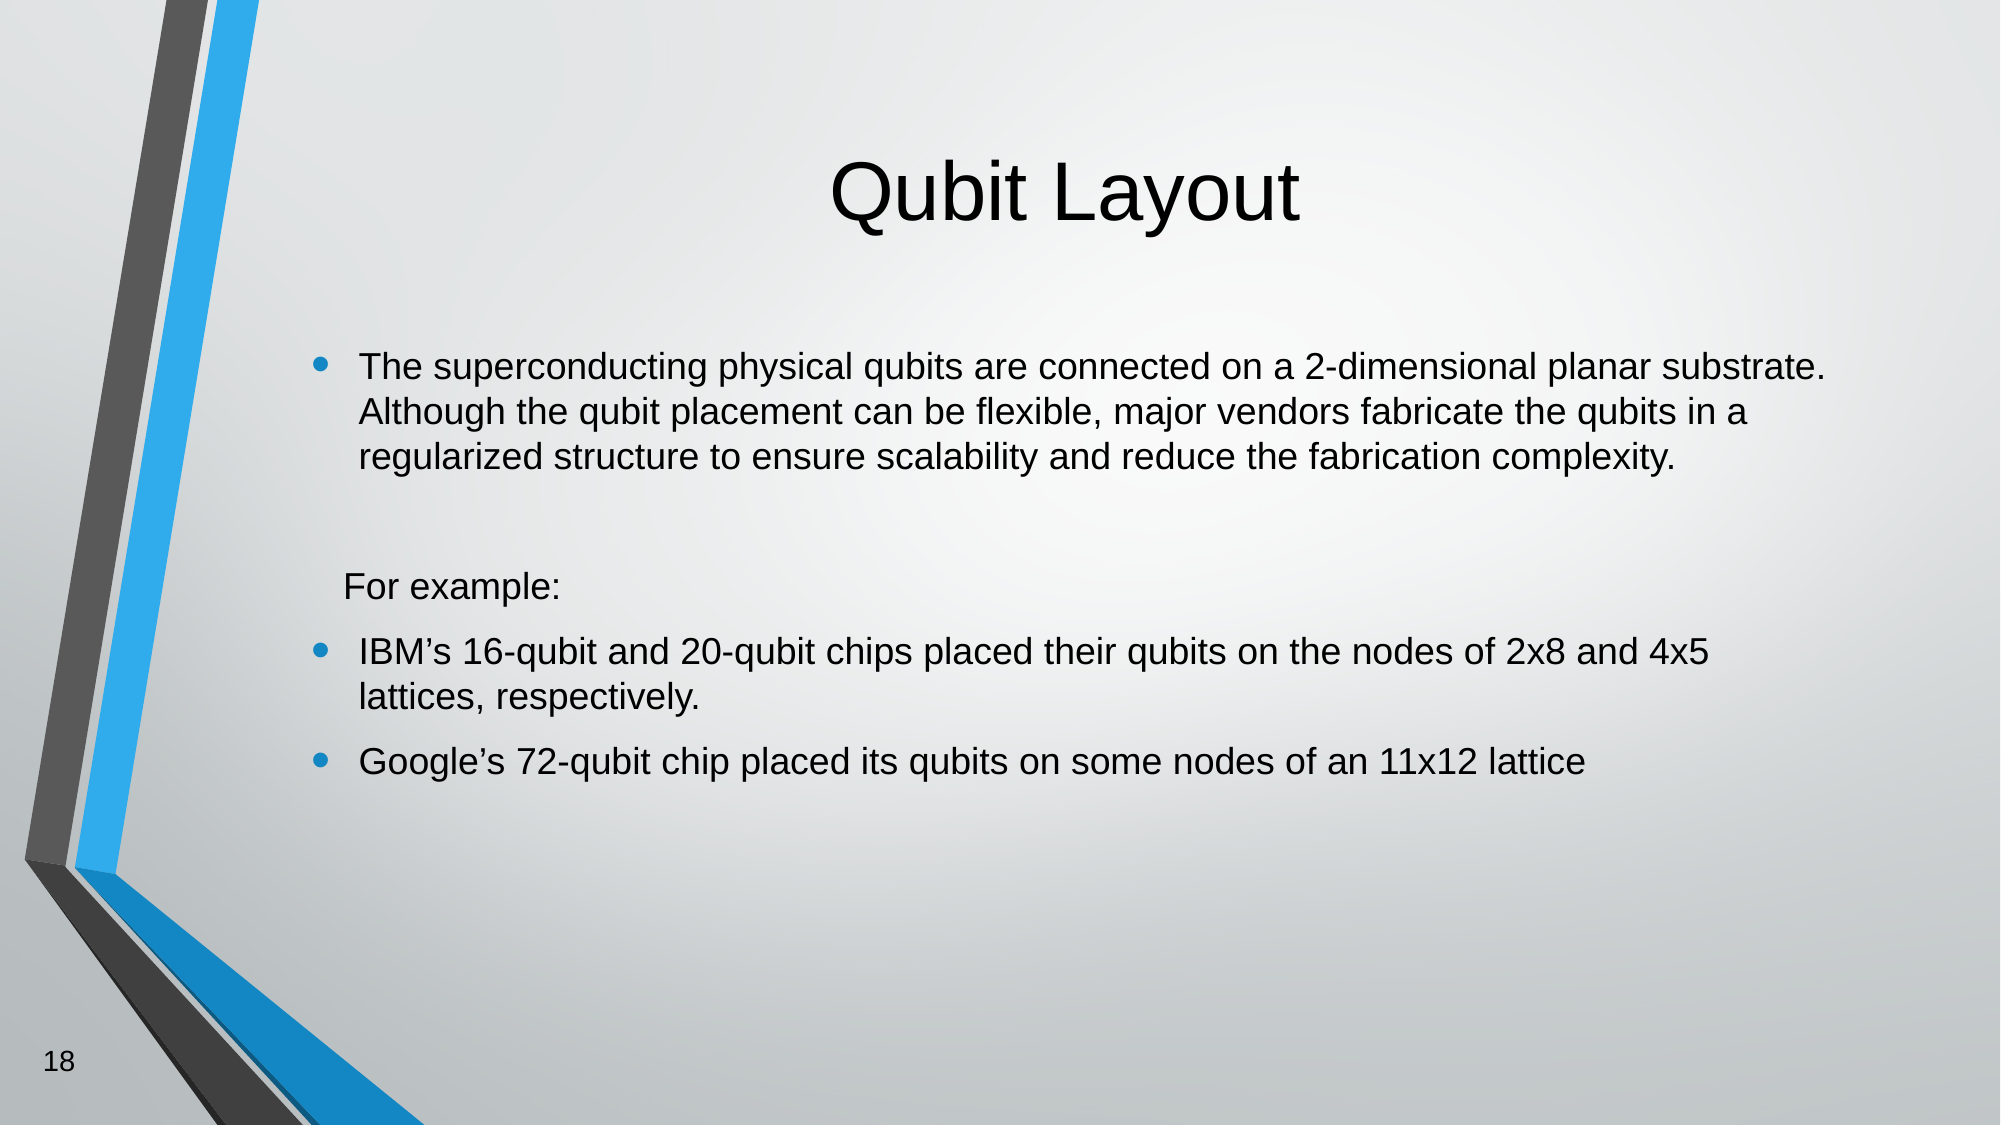

# Qubit Layout
The superconducting physical qubits are connected on a 2-dimensional planar substrate. Although the qubit placement can be flexible, major vendors fabricate the qubits in a regularized structure to ensure scalability and reduce the fabrication complexity.

   For example:
IBM’s 16-qubit and 20-qubit chips placed their qubits on the nodes of 2x8 and 4x5 lattices, respectively.
Google’s 72-qubit chip placed its qubits on some nodes of an 11x12 lattice
18